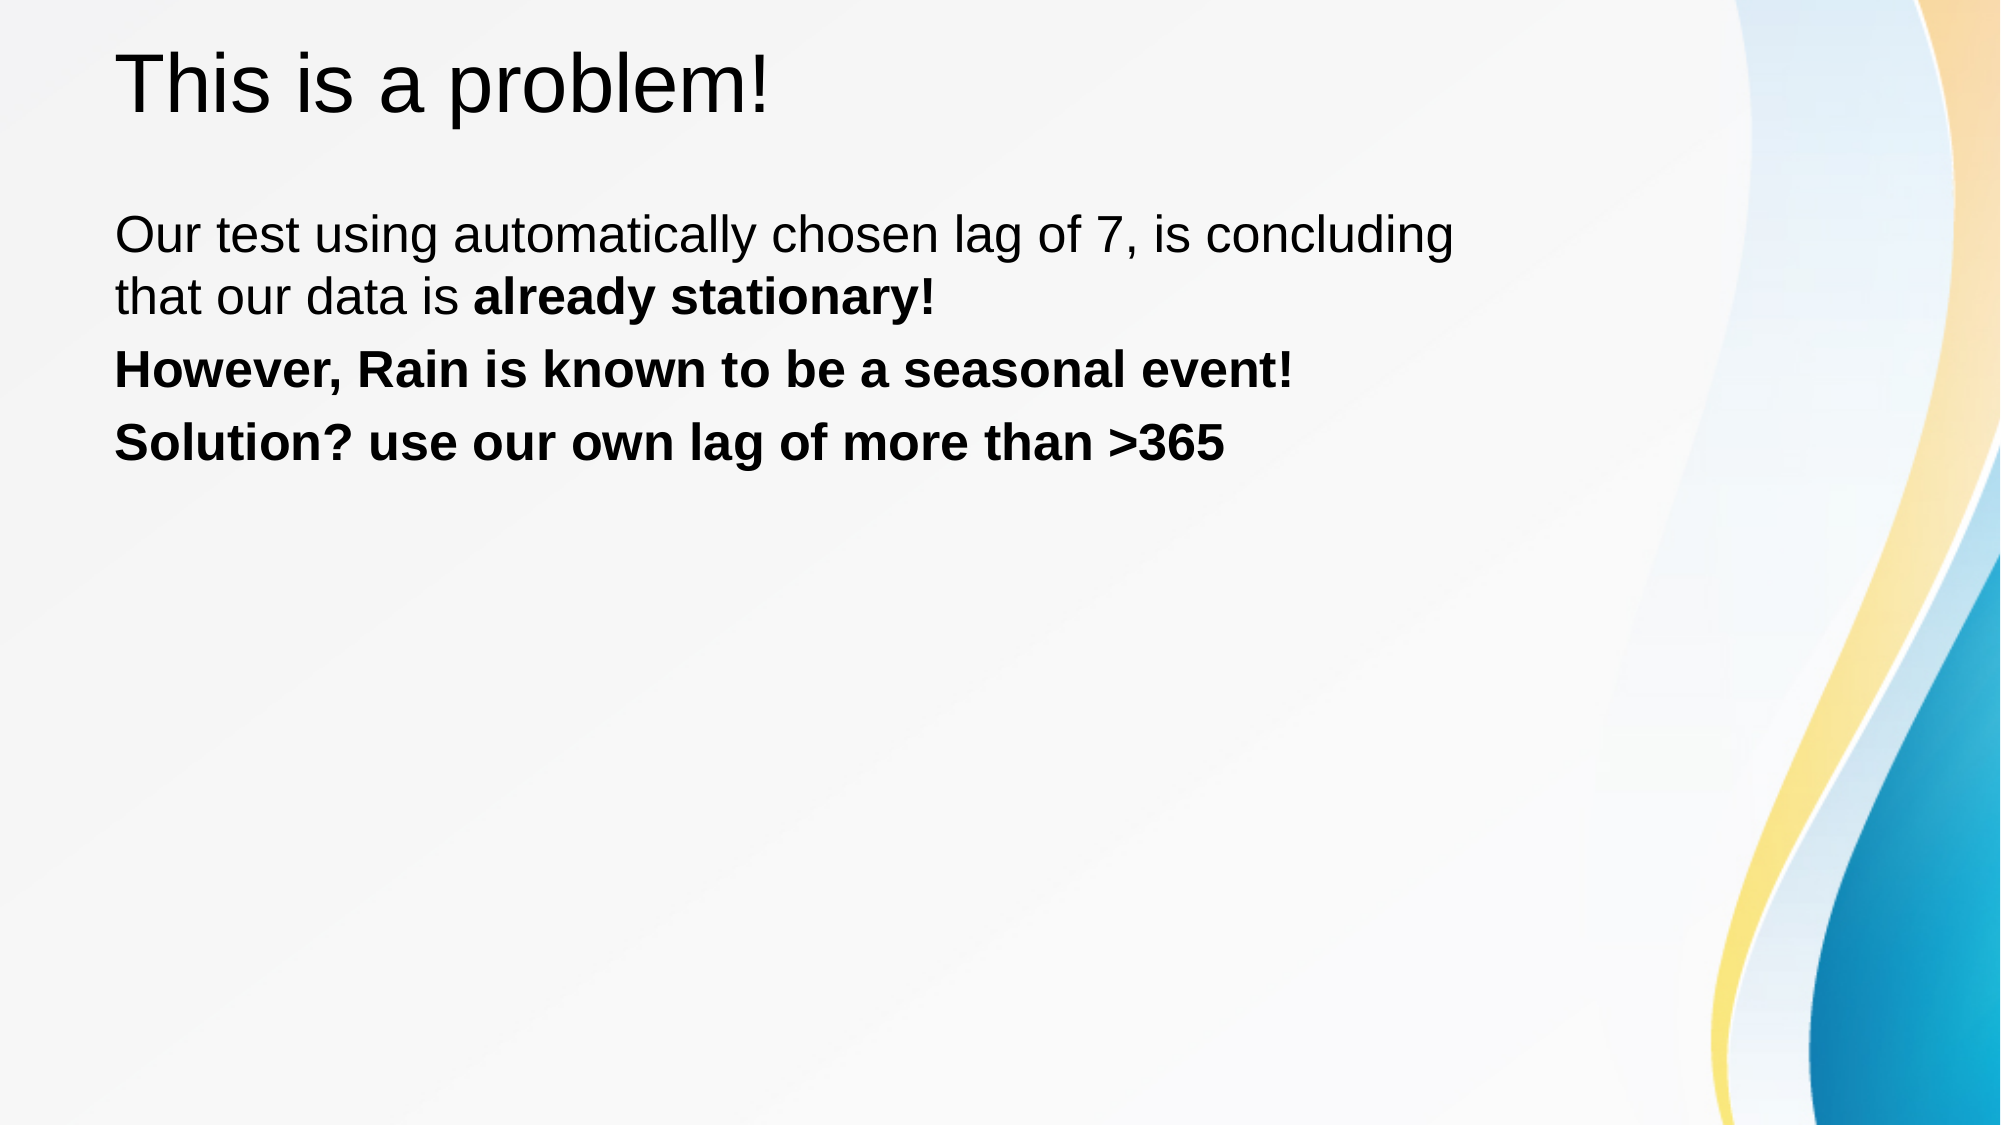

# This is a problem!
Our test using automatically chosen lag of 7, is concluding that our data is already stationary!
However, Rain is known to be a seasonal event!
Solution? use our own lag of more than >365
36